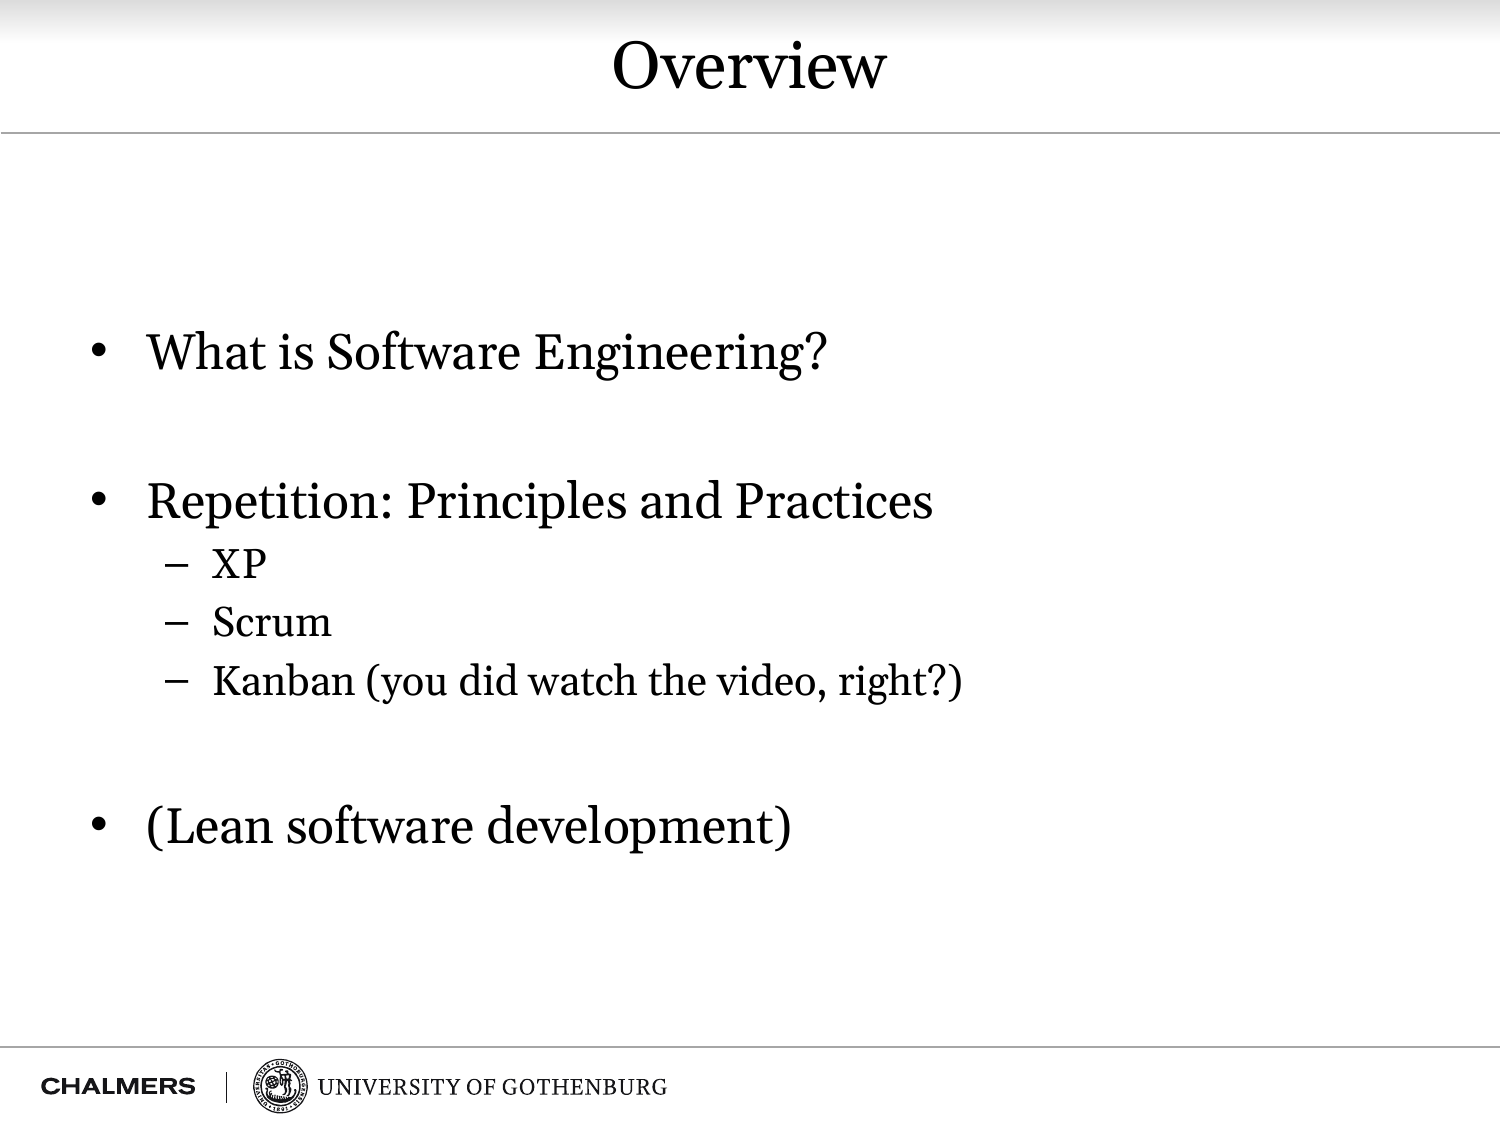

# Overview
What is Software Engineering?

Repetition: Principles and Practices
XP
Scrum
Kanban (you did watch the video, right?)

(Lean software development)